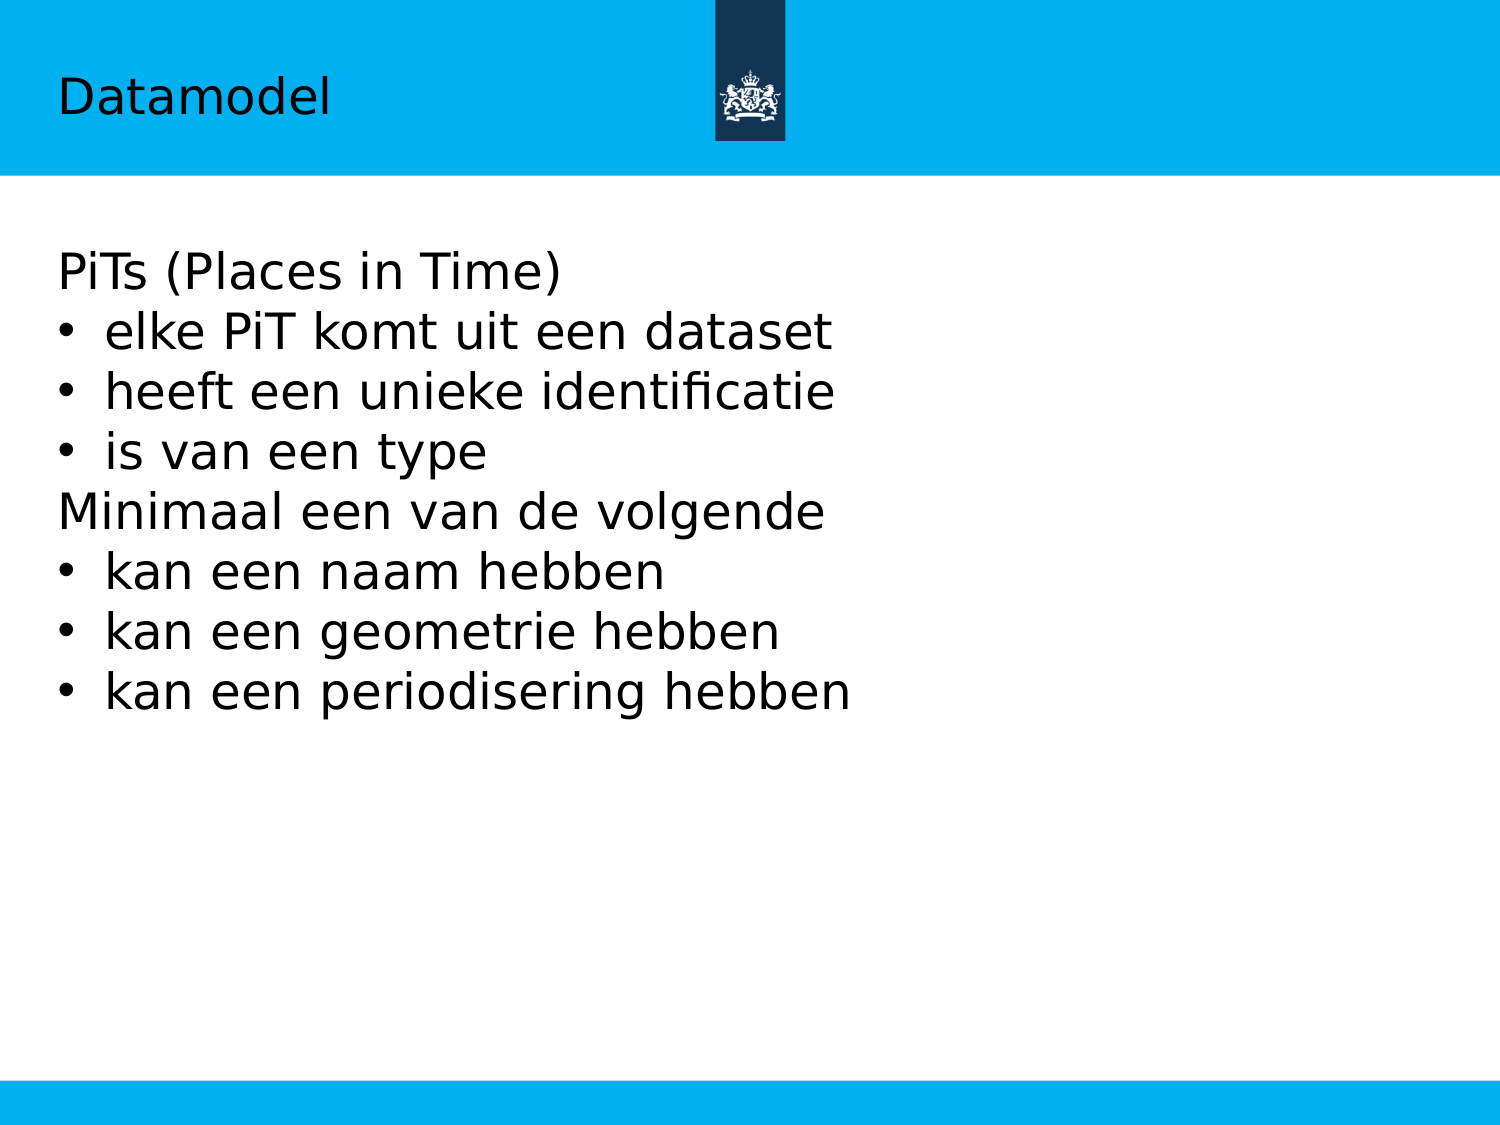

Datamodel
PiTs (Places in Time)
elke PiT komt uit een dataset
heeft een unieke identificatie
is van een type
Minimaal een van de volgende
kan een naam hebben
kan een geometrie hebben
kan een periodisering hebben